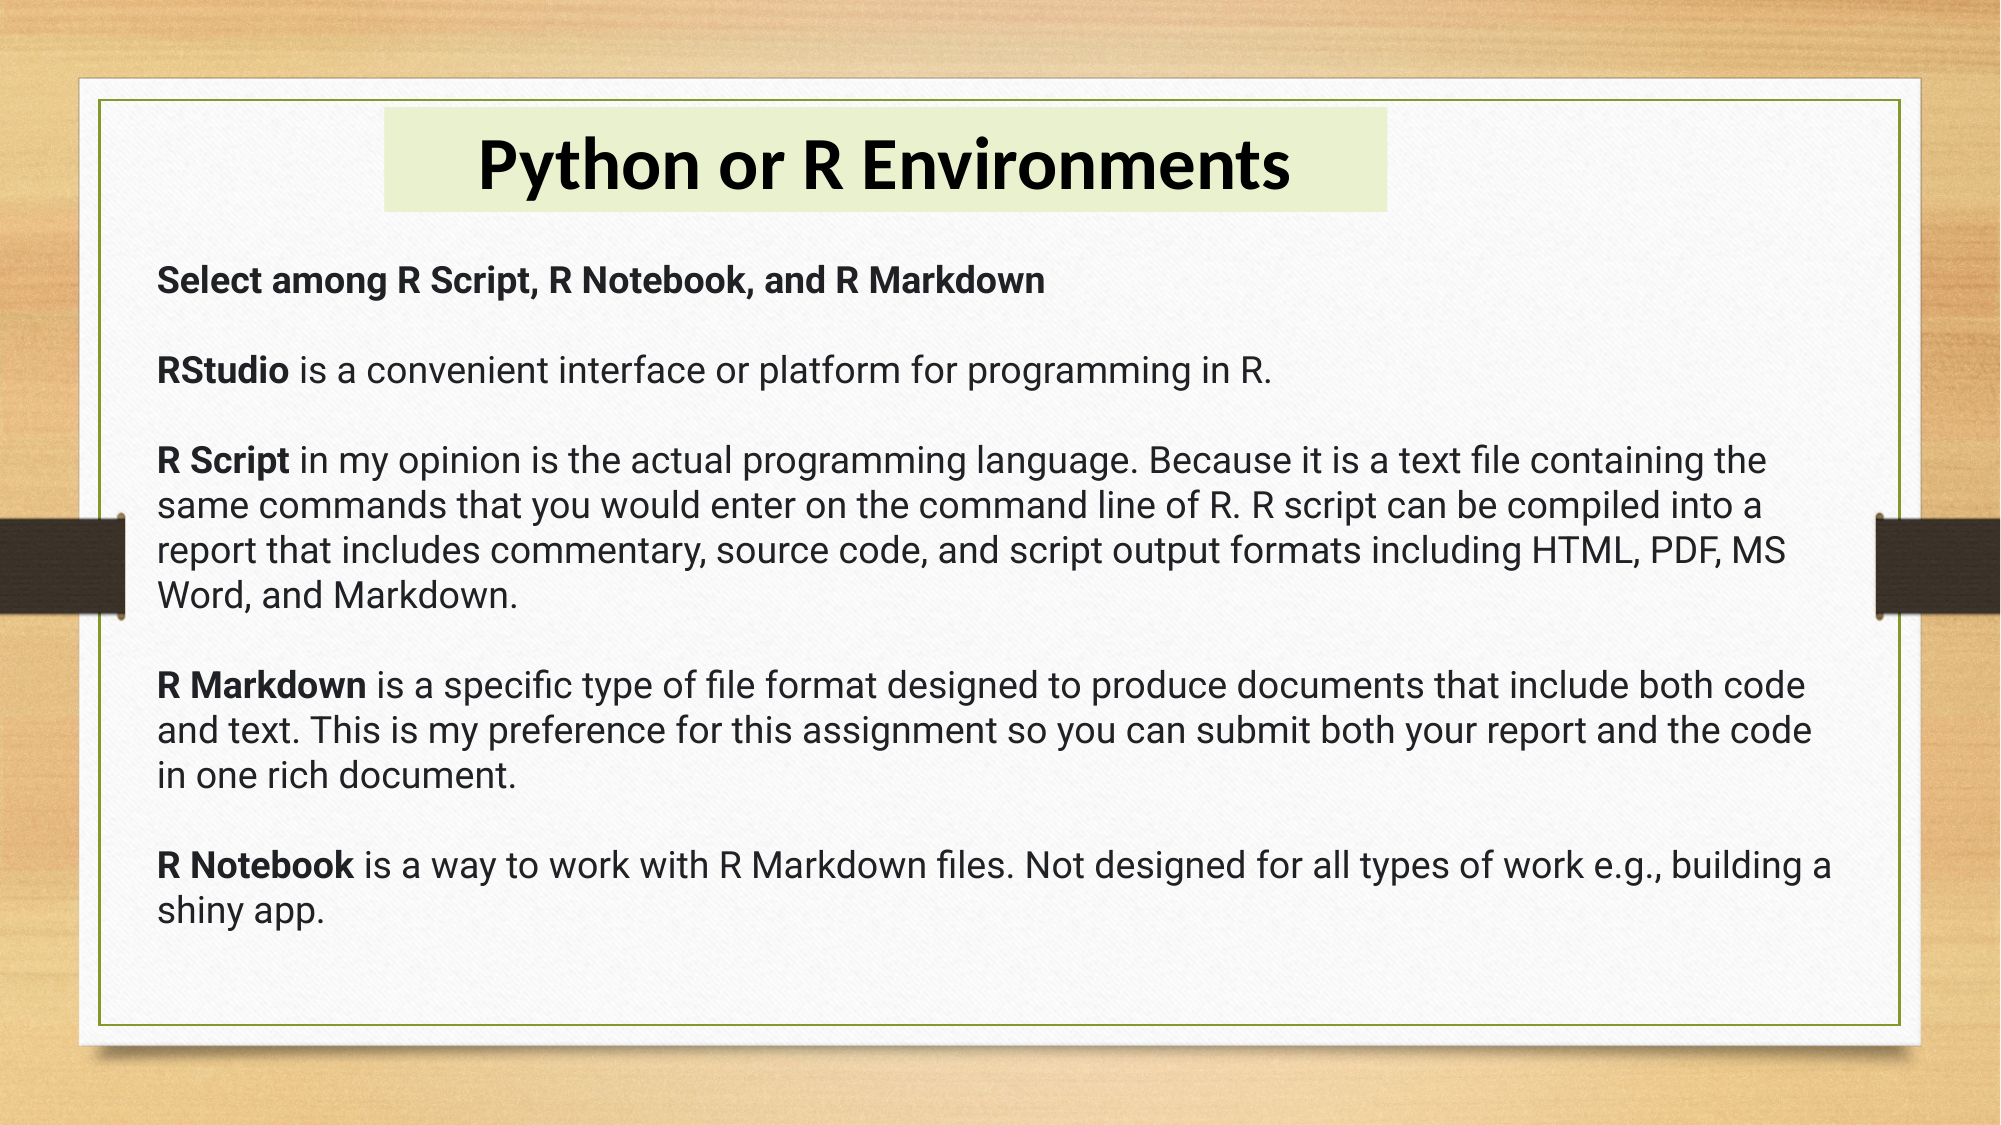

Python or R Environments
Select among R Script, R Notebook, and R Markdown

RStudio is a convenient interface or platform for programming in R.
R Script in my opinion is the actual programming language. Because it is a text file containing the same commands that you would enter on the command line of R. R script can be compiled into a report that includes commentary, source code, and script output formats including HTML, PDF, MS Word, and Markdown.

R Markdown is a specific type of file format designed to produce documents that include both code and text. This is my preference for this assignment so you can submit both your report and the code in one rich document.

R Notebook is a way to work with R Markdown files. Not designed for all types of work e.g., building a shiny app.